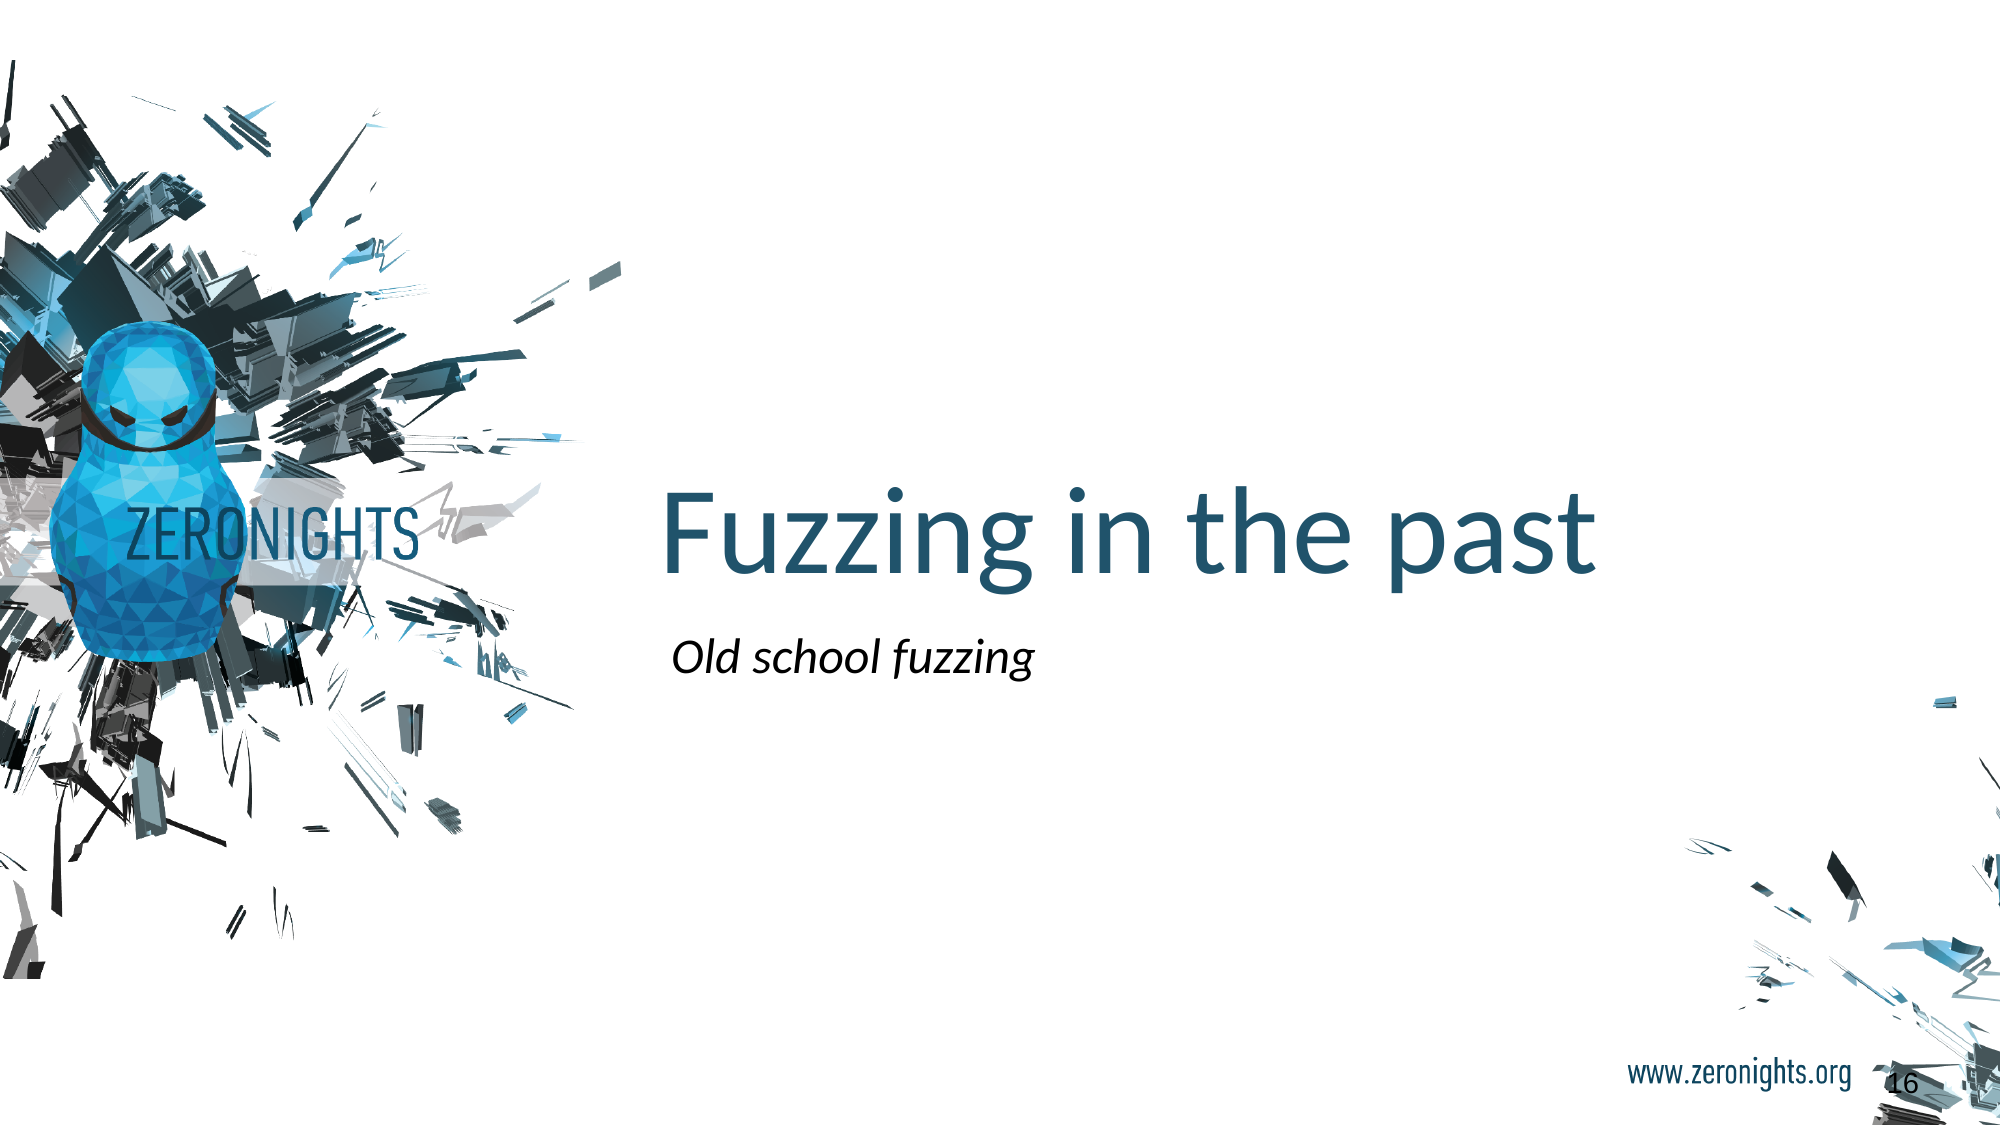

# Fuzzing in the past
 Old school fuzzing
16